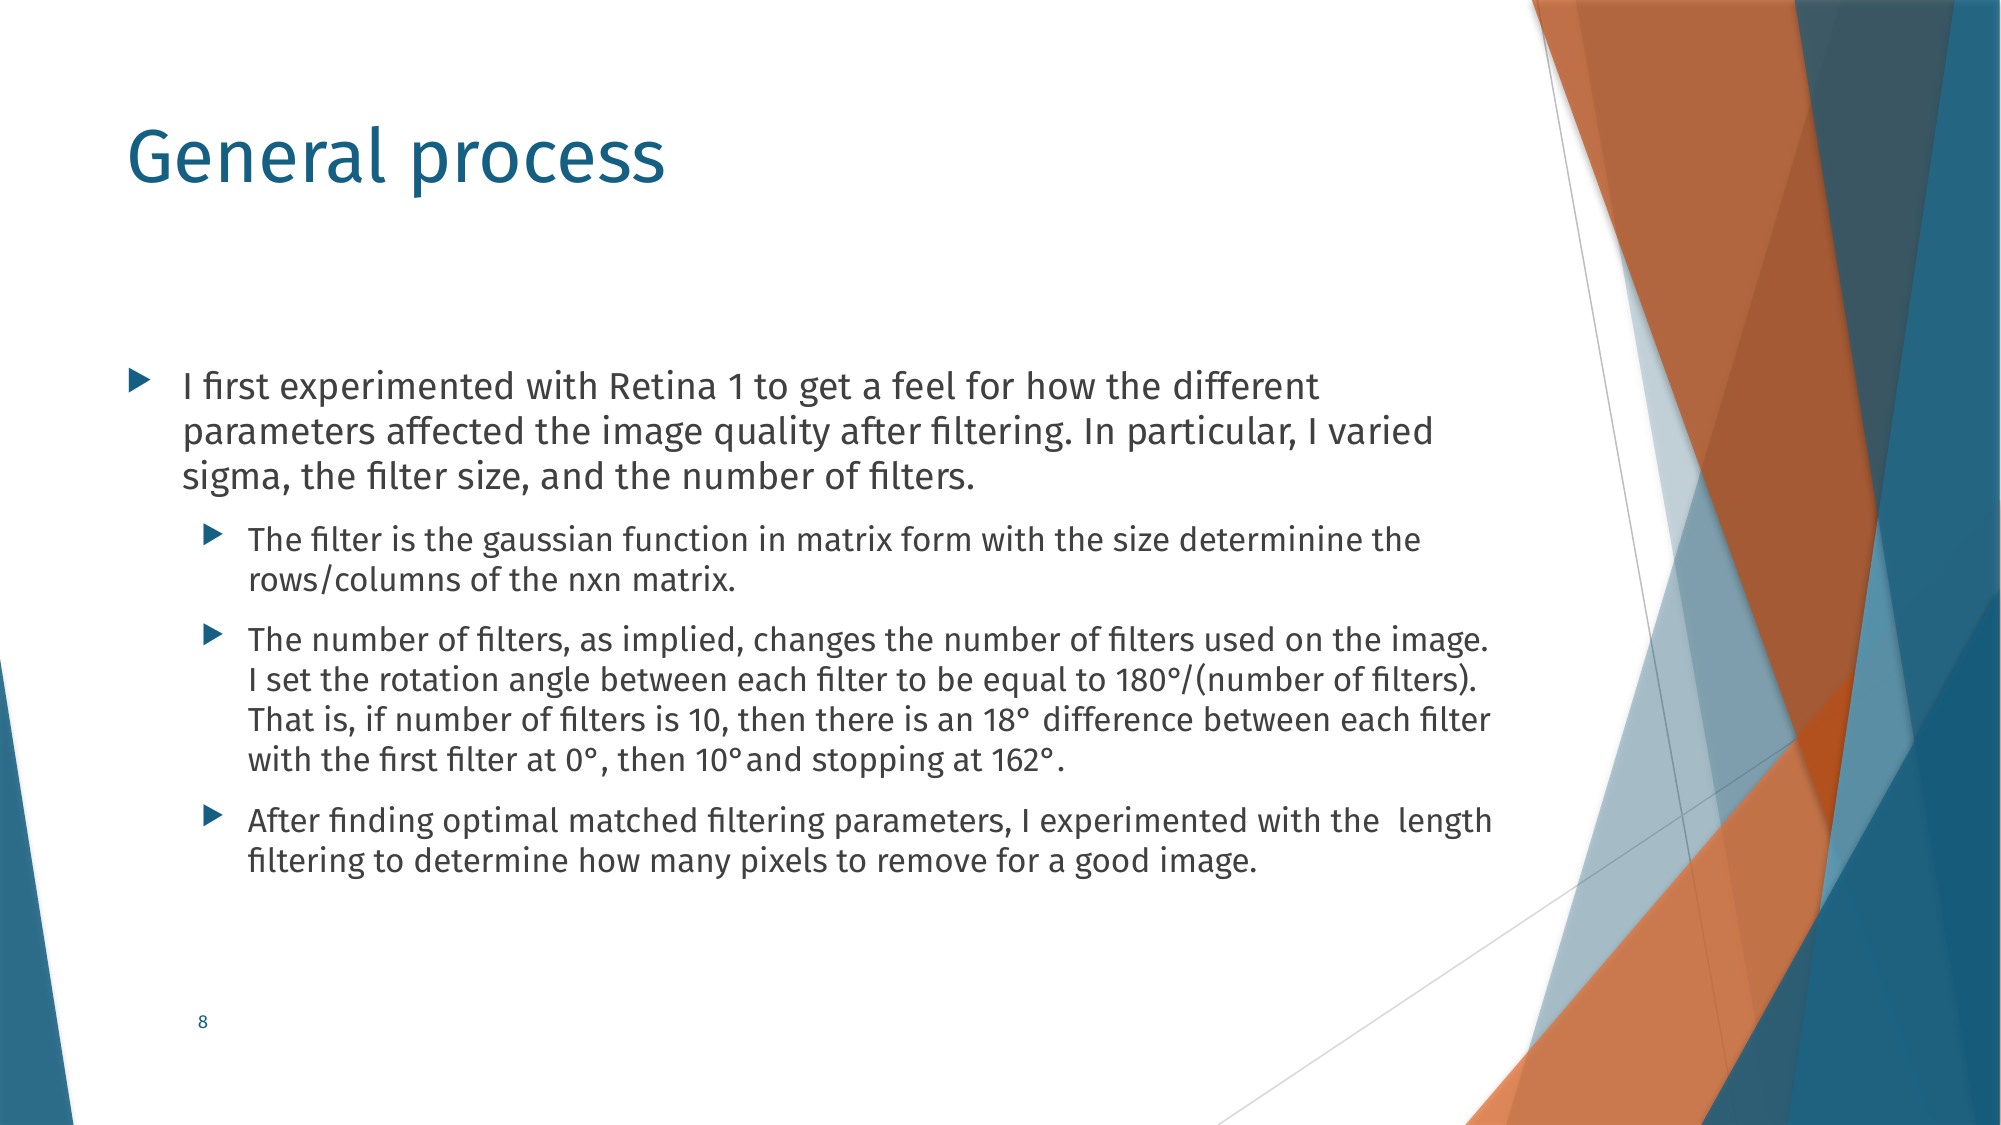

# General process
I first experimented with Retina 1 to get a feel for how the different parameters affected the image quality after filtering. In particular, I varied sigma, the filter size, and the number of filters.
The filter is the gaussian function in matrix form with the size determinine the rows/columns of the nxn matrix.
The number of filters, as implied, changes the number of filters used on the image. I set the rotation angle between each filter to be equal to 180°/(number of filters). That is, if number of filters is 10, then there is an 18° difference between each filter with the first filter at 0°, then 10°and stopping at 162°.
After finding optimal matched filtering parameters, I experimented with the  length filtering to determine how many pixels to remove for a good image.
8